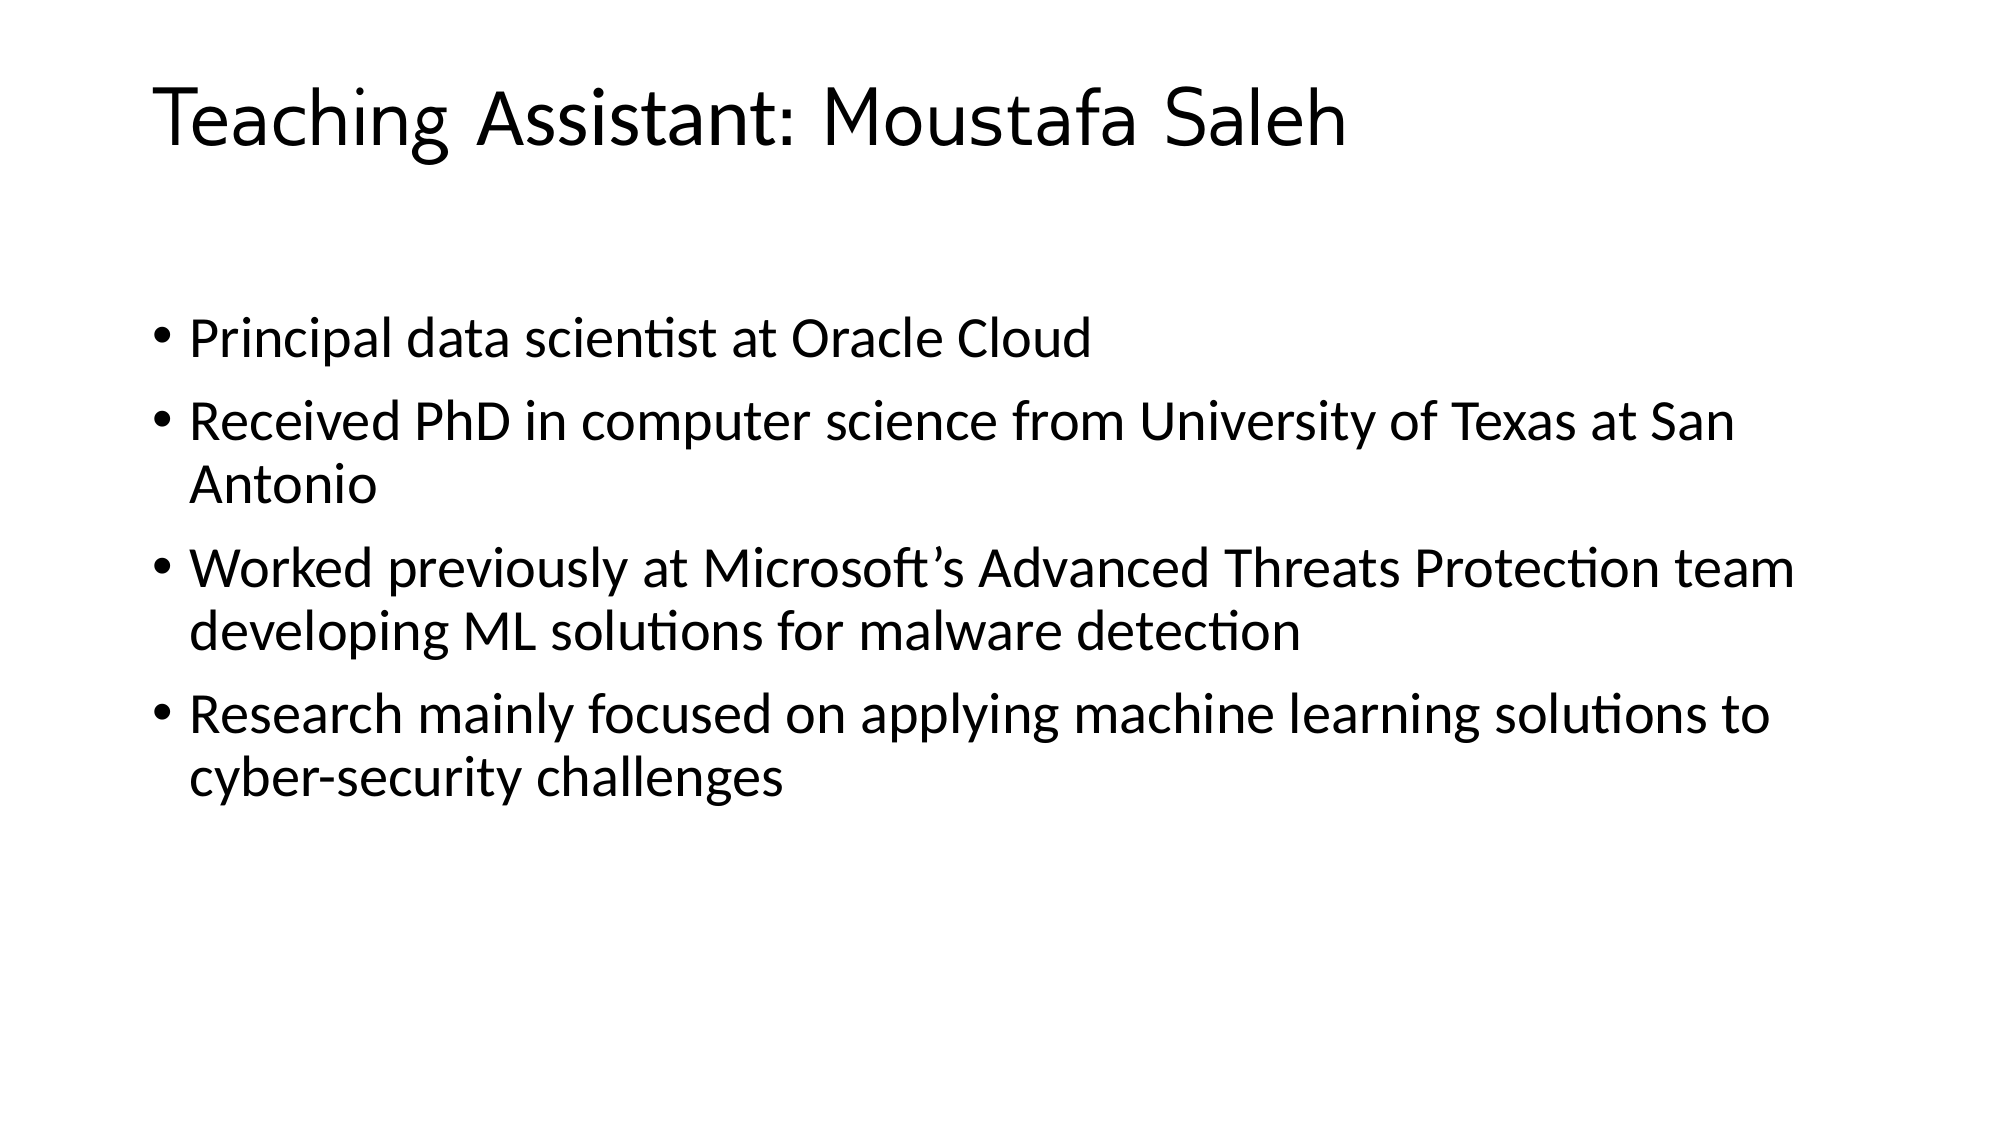

# Teaching Assistant: Moustafa Saleh
Principal data scientist at Oracle Cloud
Received PhD in computer science from University of Texas at San Antonio
Worked previously at Microsoft’s Advanced Threats Protection team developing ML solutions for malware detection
Research mainly focused on applying machine learning solutions to cyber-security challenges